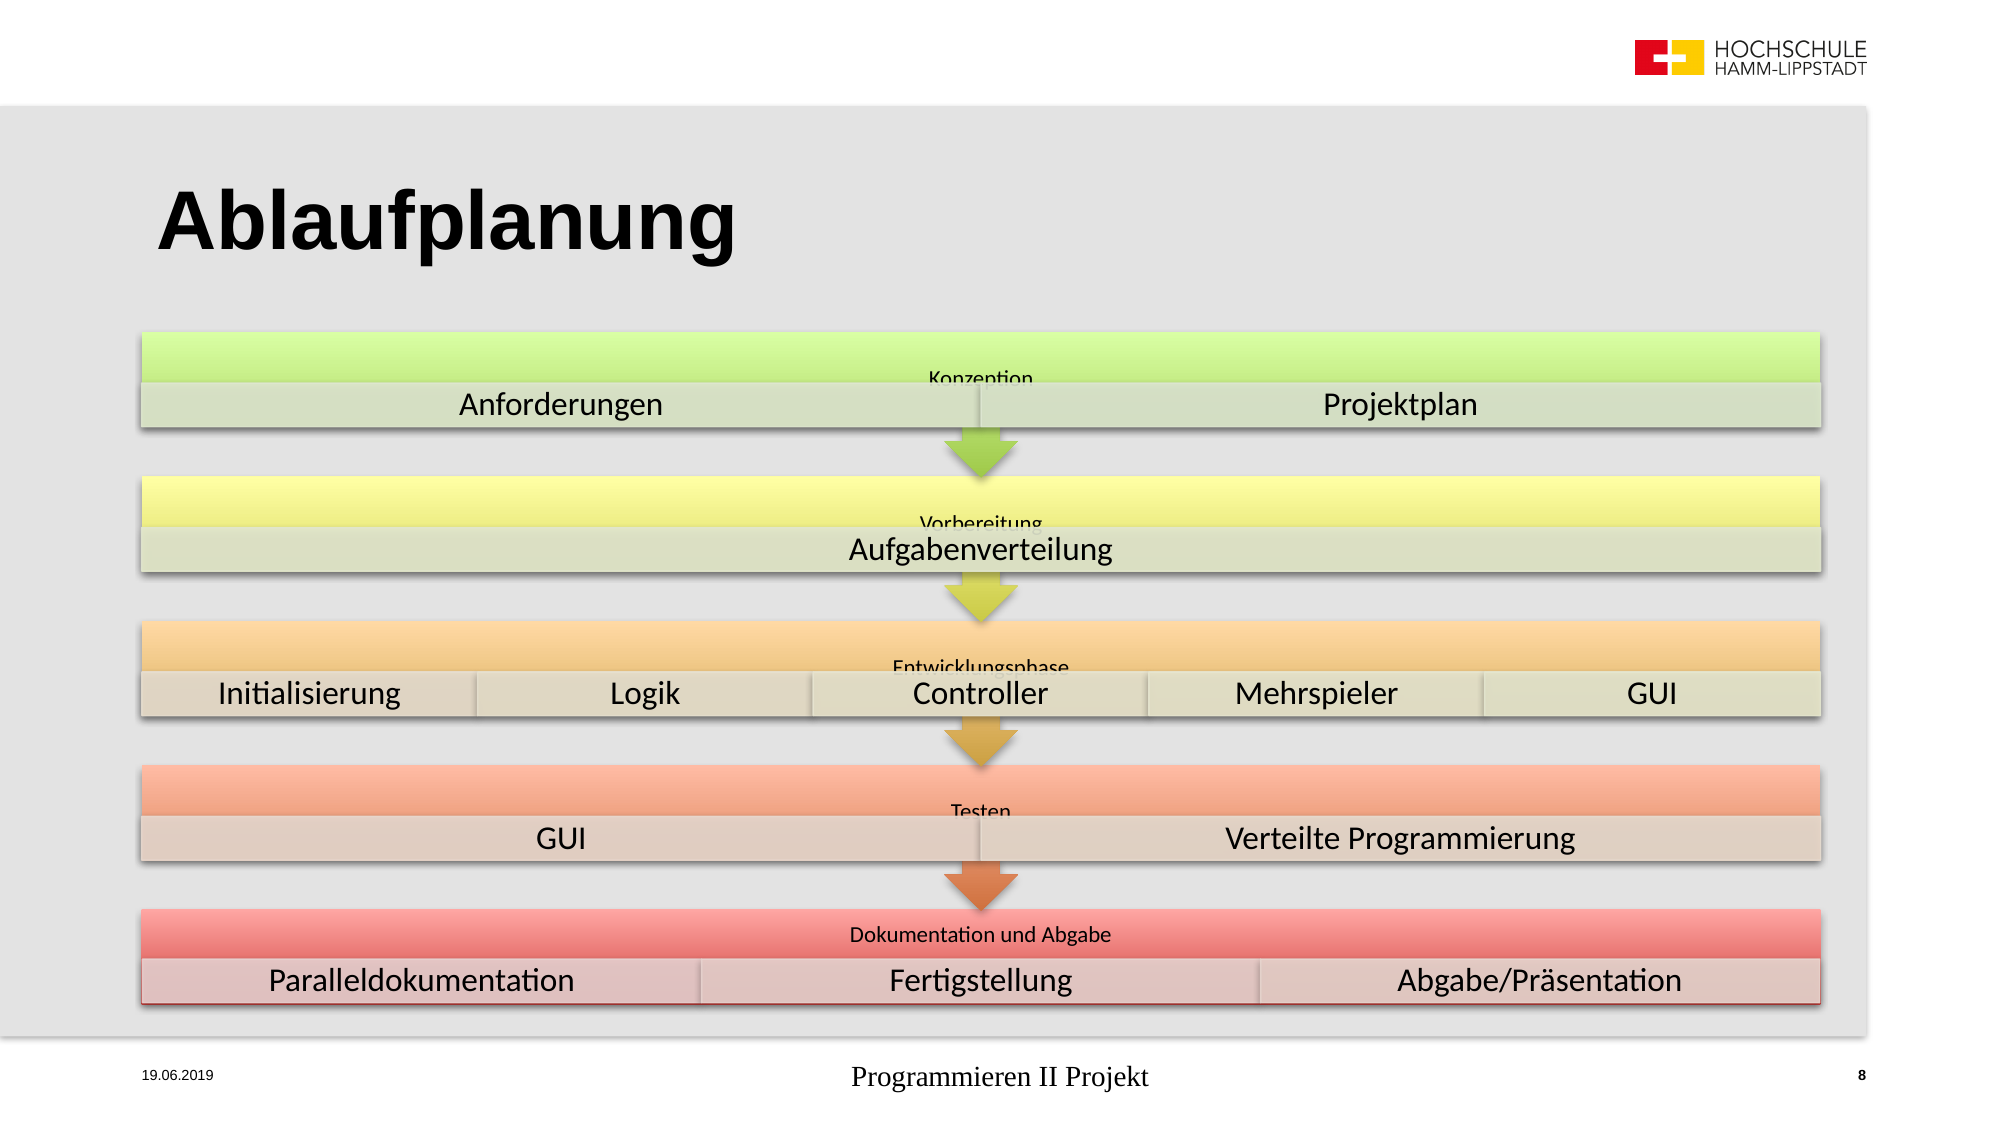

# Ablaufplanung
Dokumentation und Abgabe
Paralleldokumentation
Fertigstellung
Abgabe/Präsentation
Testen
GUI
Verteilte Programmierung
Entwicklungsphase
Initialisierung
Logik
Controller
Mehrspieler
GUI
Vorbereitung
Aufgabenverteilung
Konzeption
Anforderungen
Projektplan
19.06.2019
Programmieren II Projekt
8